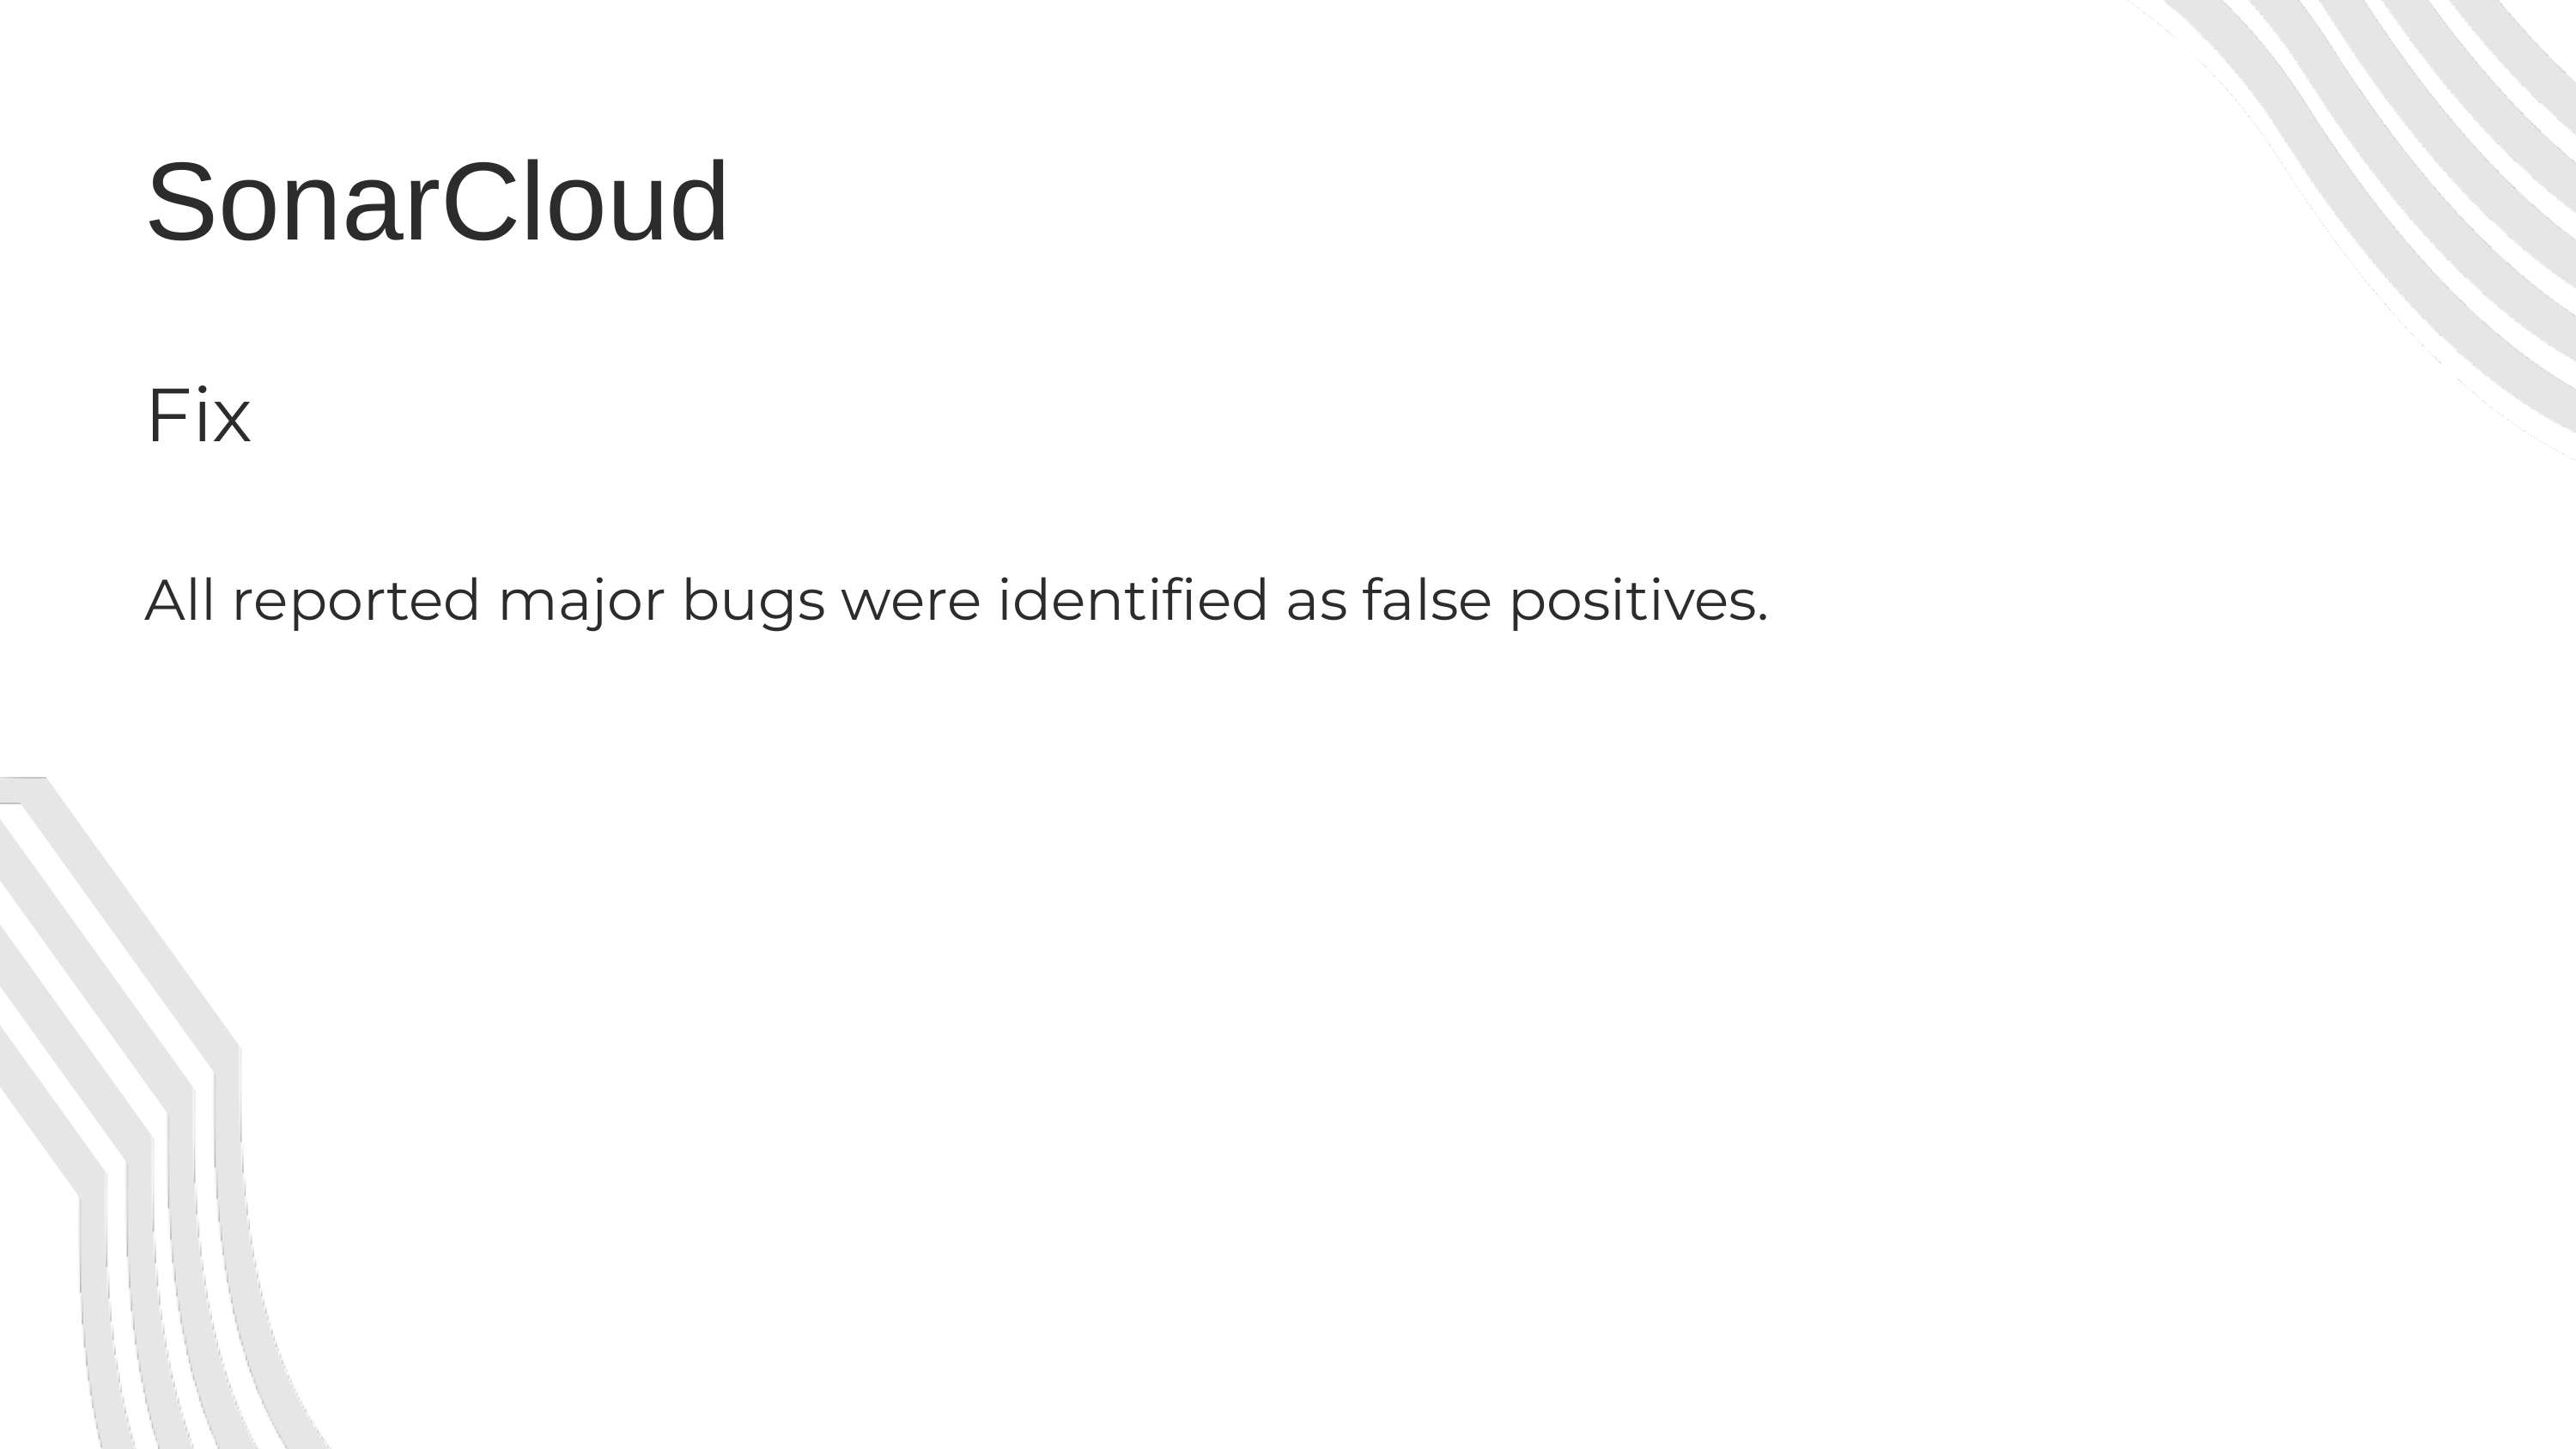

SonarCloud
Fix
All reported major bugs were identified as false positives.